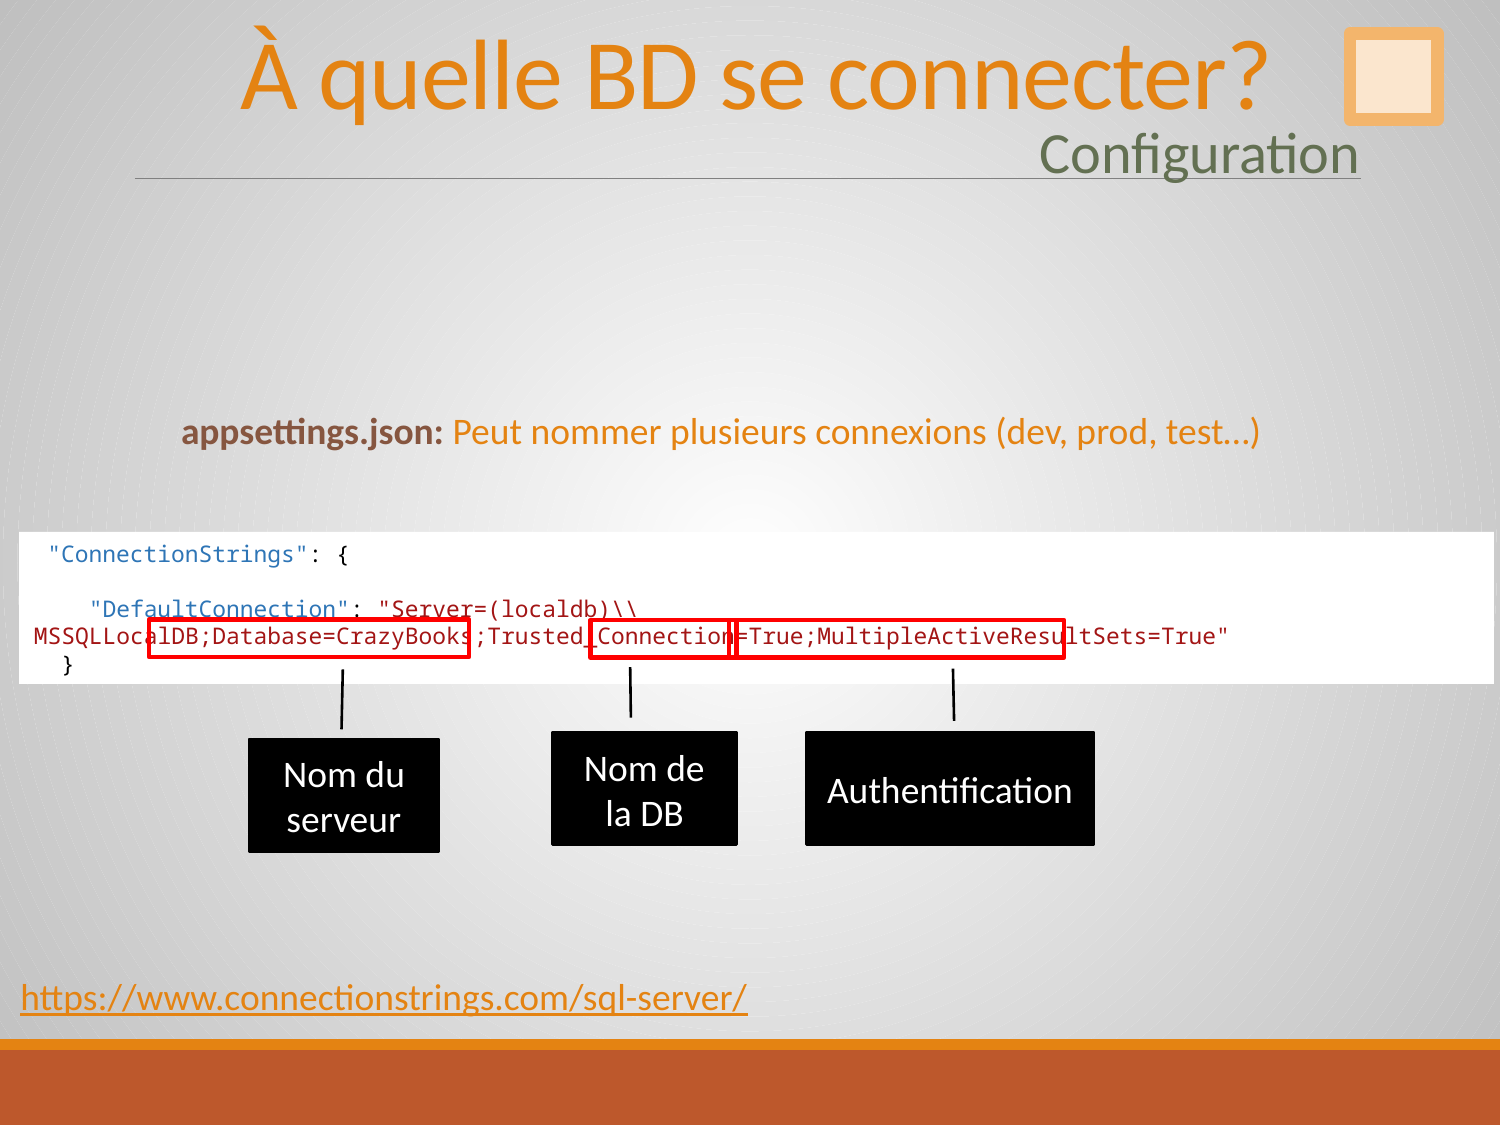

# À quelle BD se connecter?

Configuration
appsettings.json: Peut nommer plusieurs connexions (dev, prod, test…)
 "ConnectionStrings": {

    "DefaultConnection": "Server=(localdb)\\MSSQLLocalDB;Database=CrazyBooks;Trusted_Connection=True;MultipleActiveResultSets=True"
  }

Nom de la DB
Authentification
Nom du serveur
https://www.connectionstrings.com/sql-server/